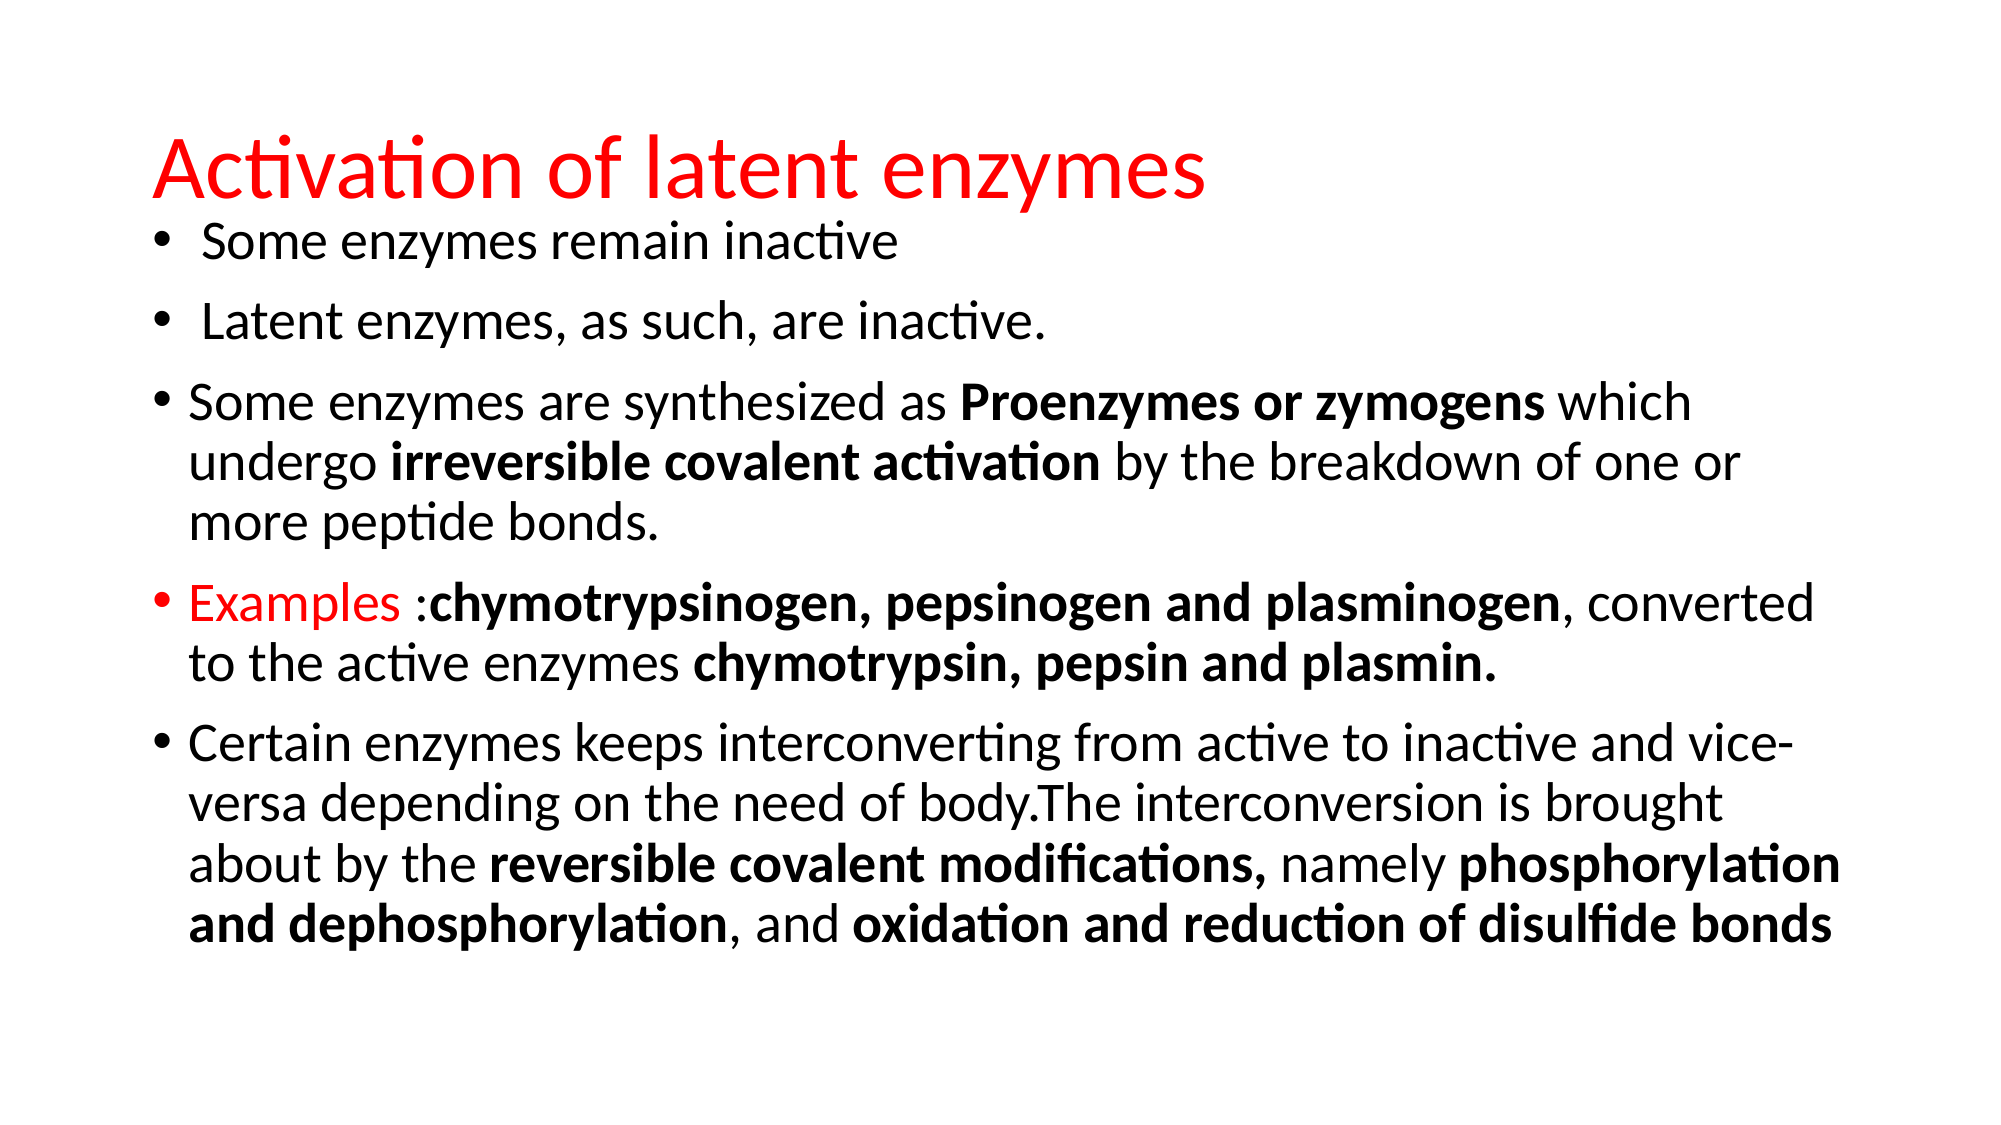

# Activation of latent enzymes
 Some enzymes remain inactive
 Latent enzymes, as such, are inactive.
Some enzymes are synthesized as Proenzymes or zymogens which undergo irreversible covalent activation by the breakdown of one or more peptide bonds.
Examples :chymotrypsinogen, pepsinogen and plasminogen, converted to the active enzymes chymotrypsin, pepsin and plasmin.
Certain enzymes keeps interconverting from active to inactive and vice-versa depending on the need of body.The interconversion is brought about by the reversible covalent modifications, namely phosphorylation and dephosphorylation, and oxidation and reduction of disulfide bonds